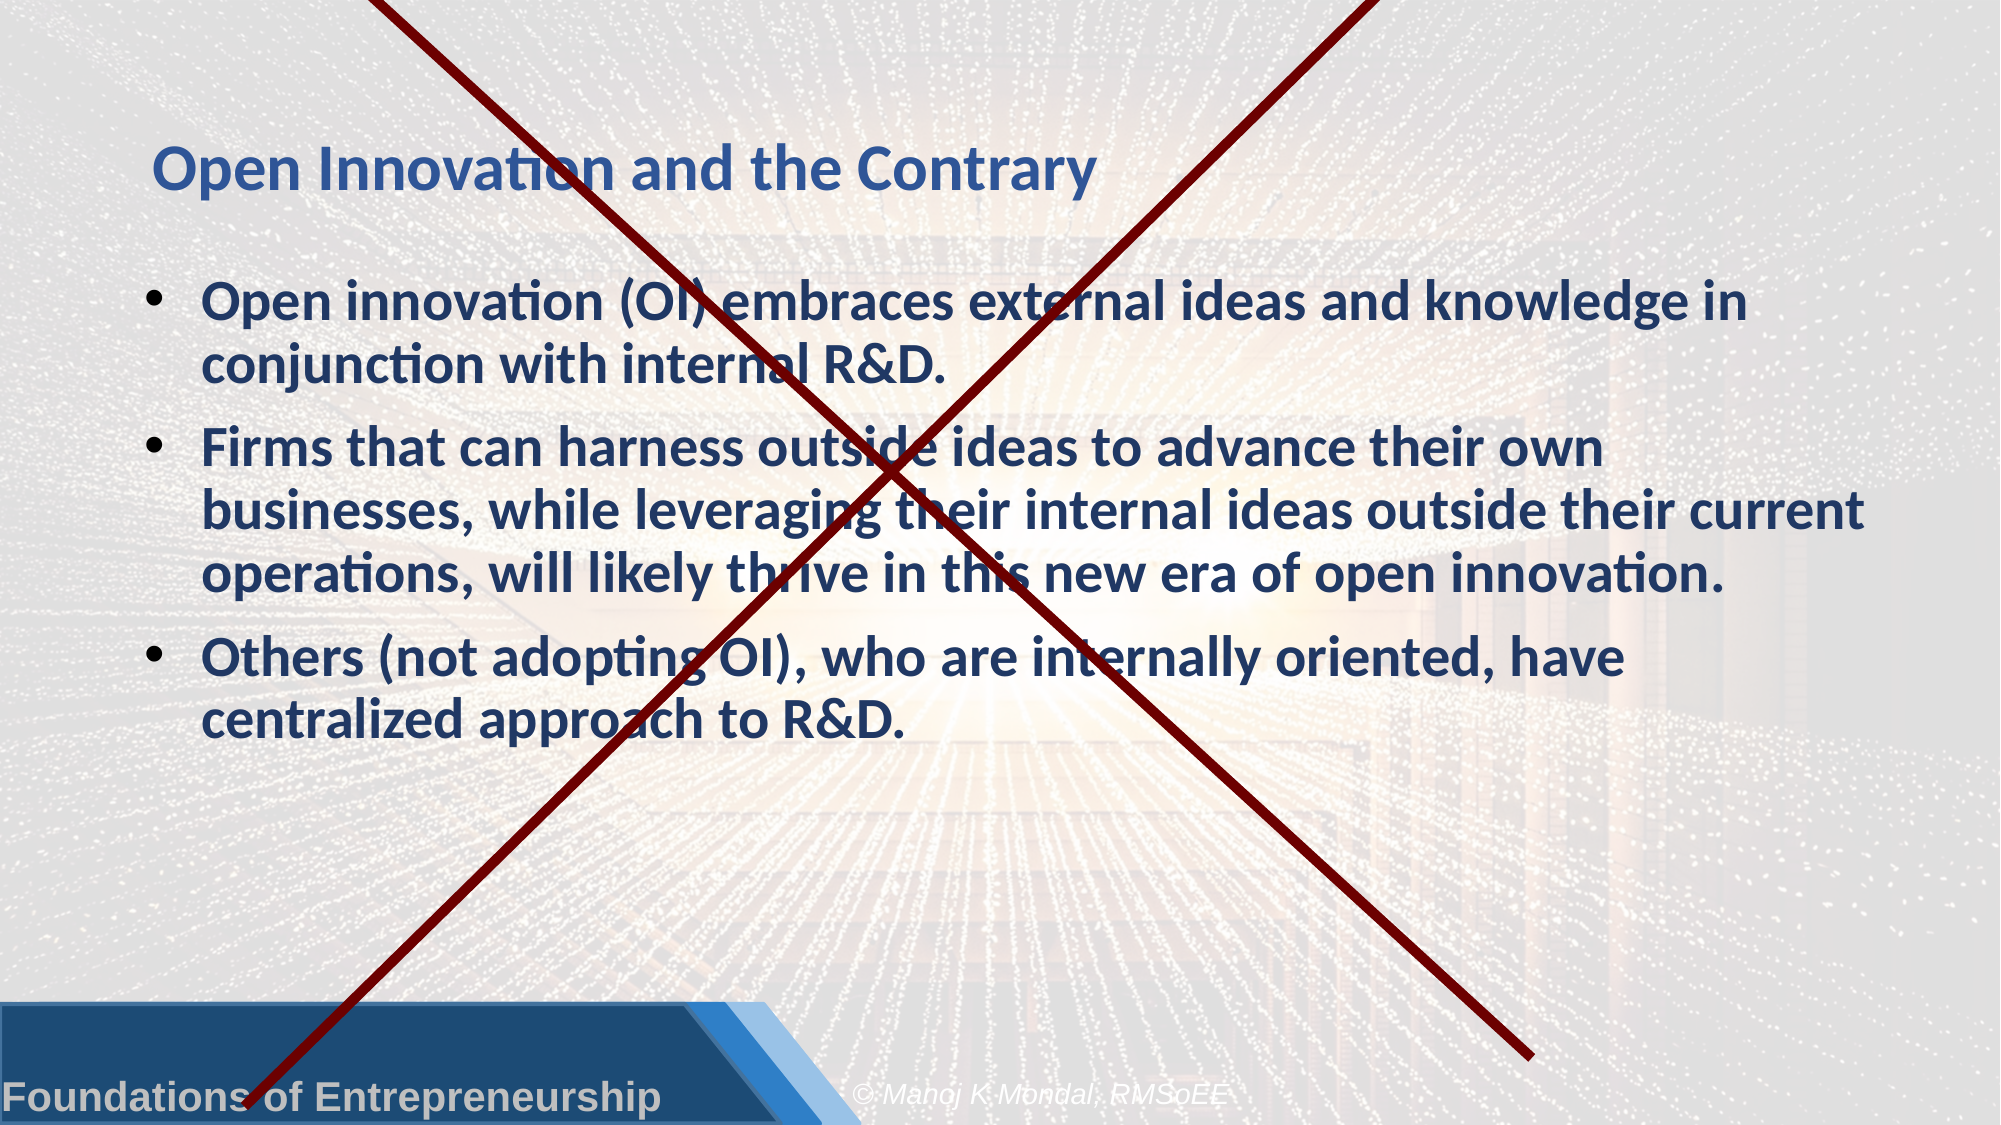

# Open Innovation and the Contrary
Open innovation (OI) embraces external ideas and knowledge in conjunction with internal R&D.
Firms that can harness outside ideas to advance their own businesses, while leveraging their internal ideas outside their current operations, will likely thrive in this new era of open innovation.
Others (not adopting OI), who are internally oriented, have centralized approach to R&D.